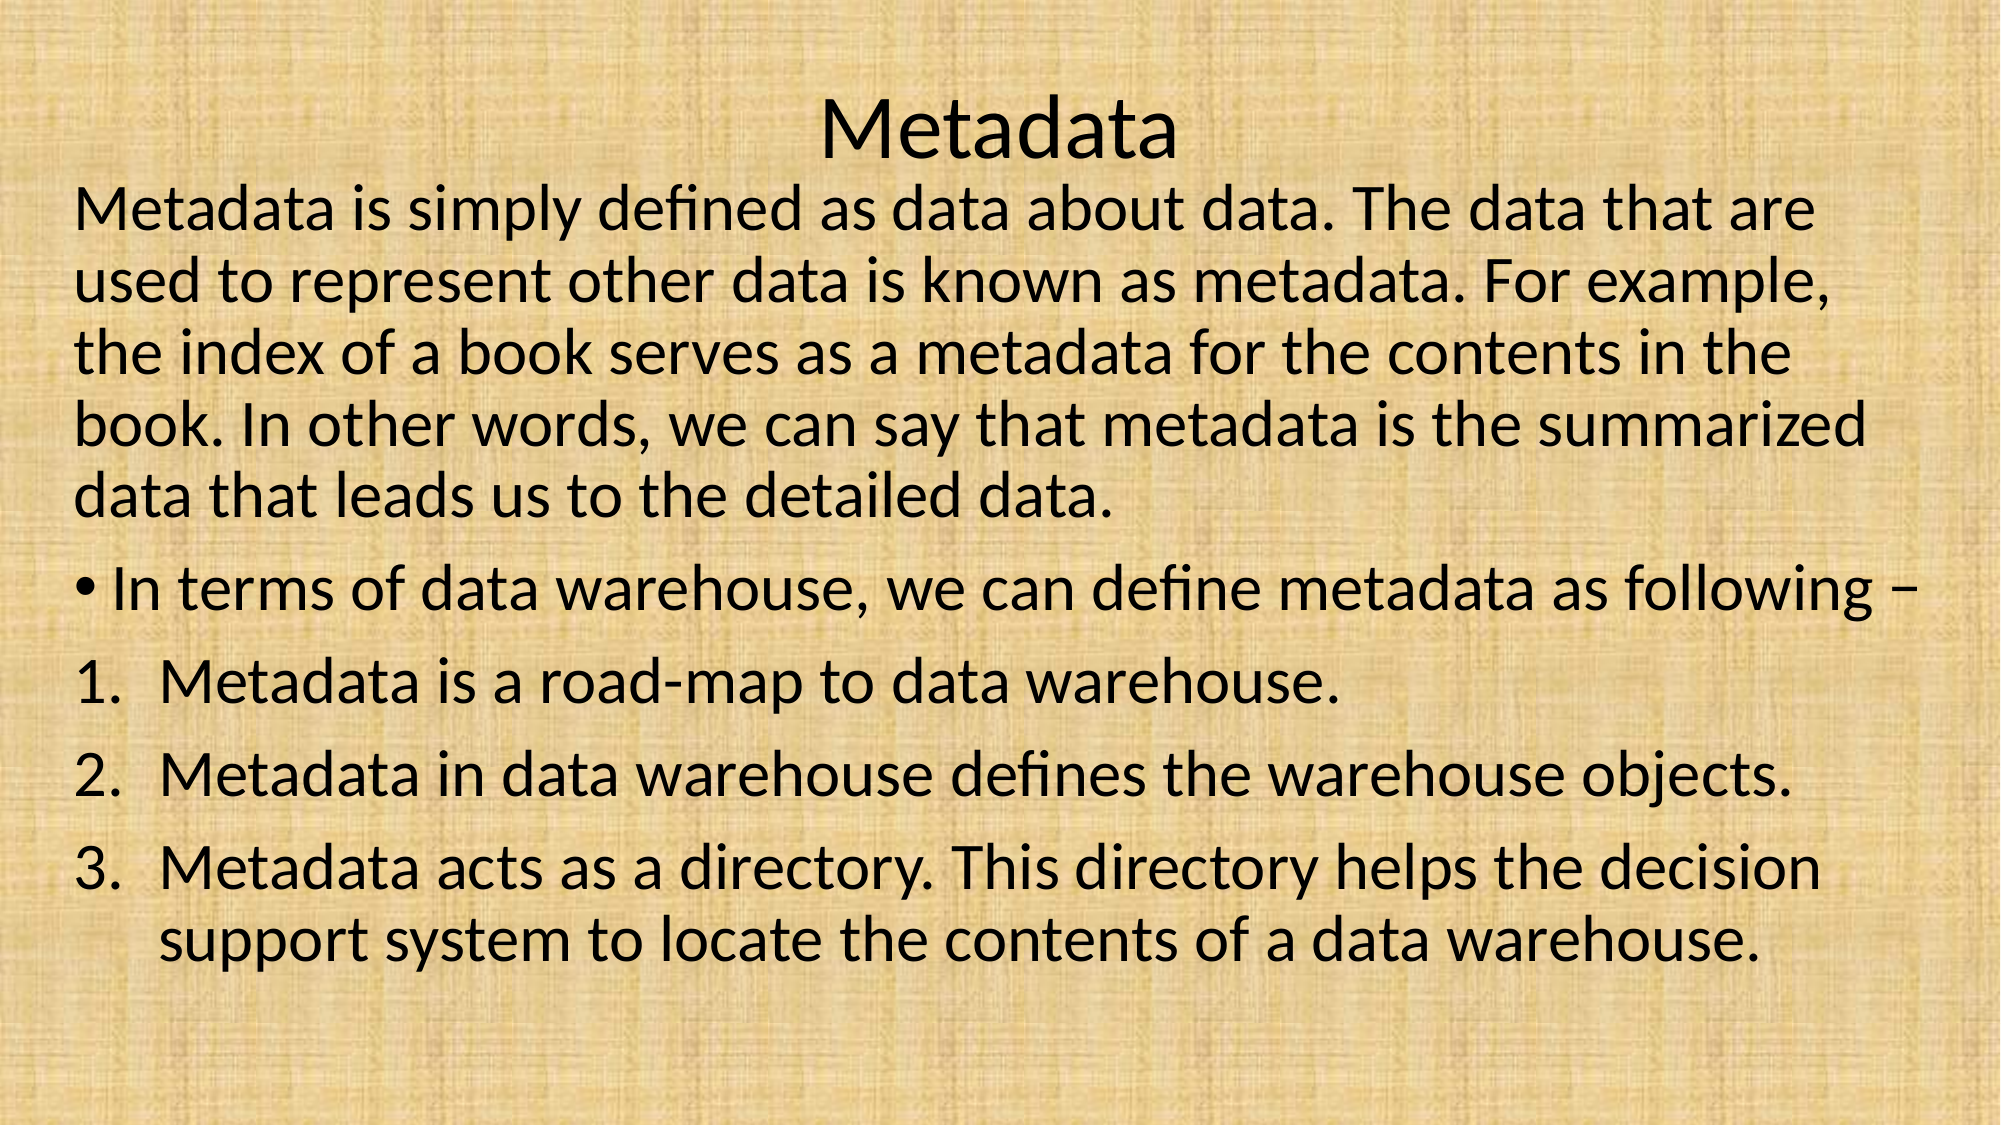

# Metadata
Metadata is simply defined as data about data. The data that are used to represent other data is known as metadata. For example, the index of a book serves as a metadata for the contents in the book. In other words, we can say that metadata is the summarized data that leads us to the detailed data.
In terms of data warehouse, we can define metadata as following −
Metadata is a road-map to data warehouse.
Metadata in data warehouse defines the warehouse objects.
Metadata acts as a directory. This directory helps the decision support system to locate the contents of a data warehouse.